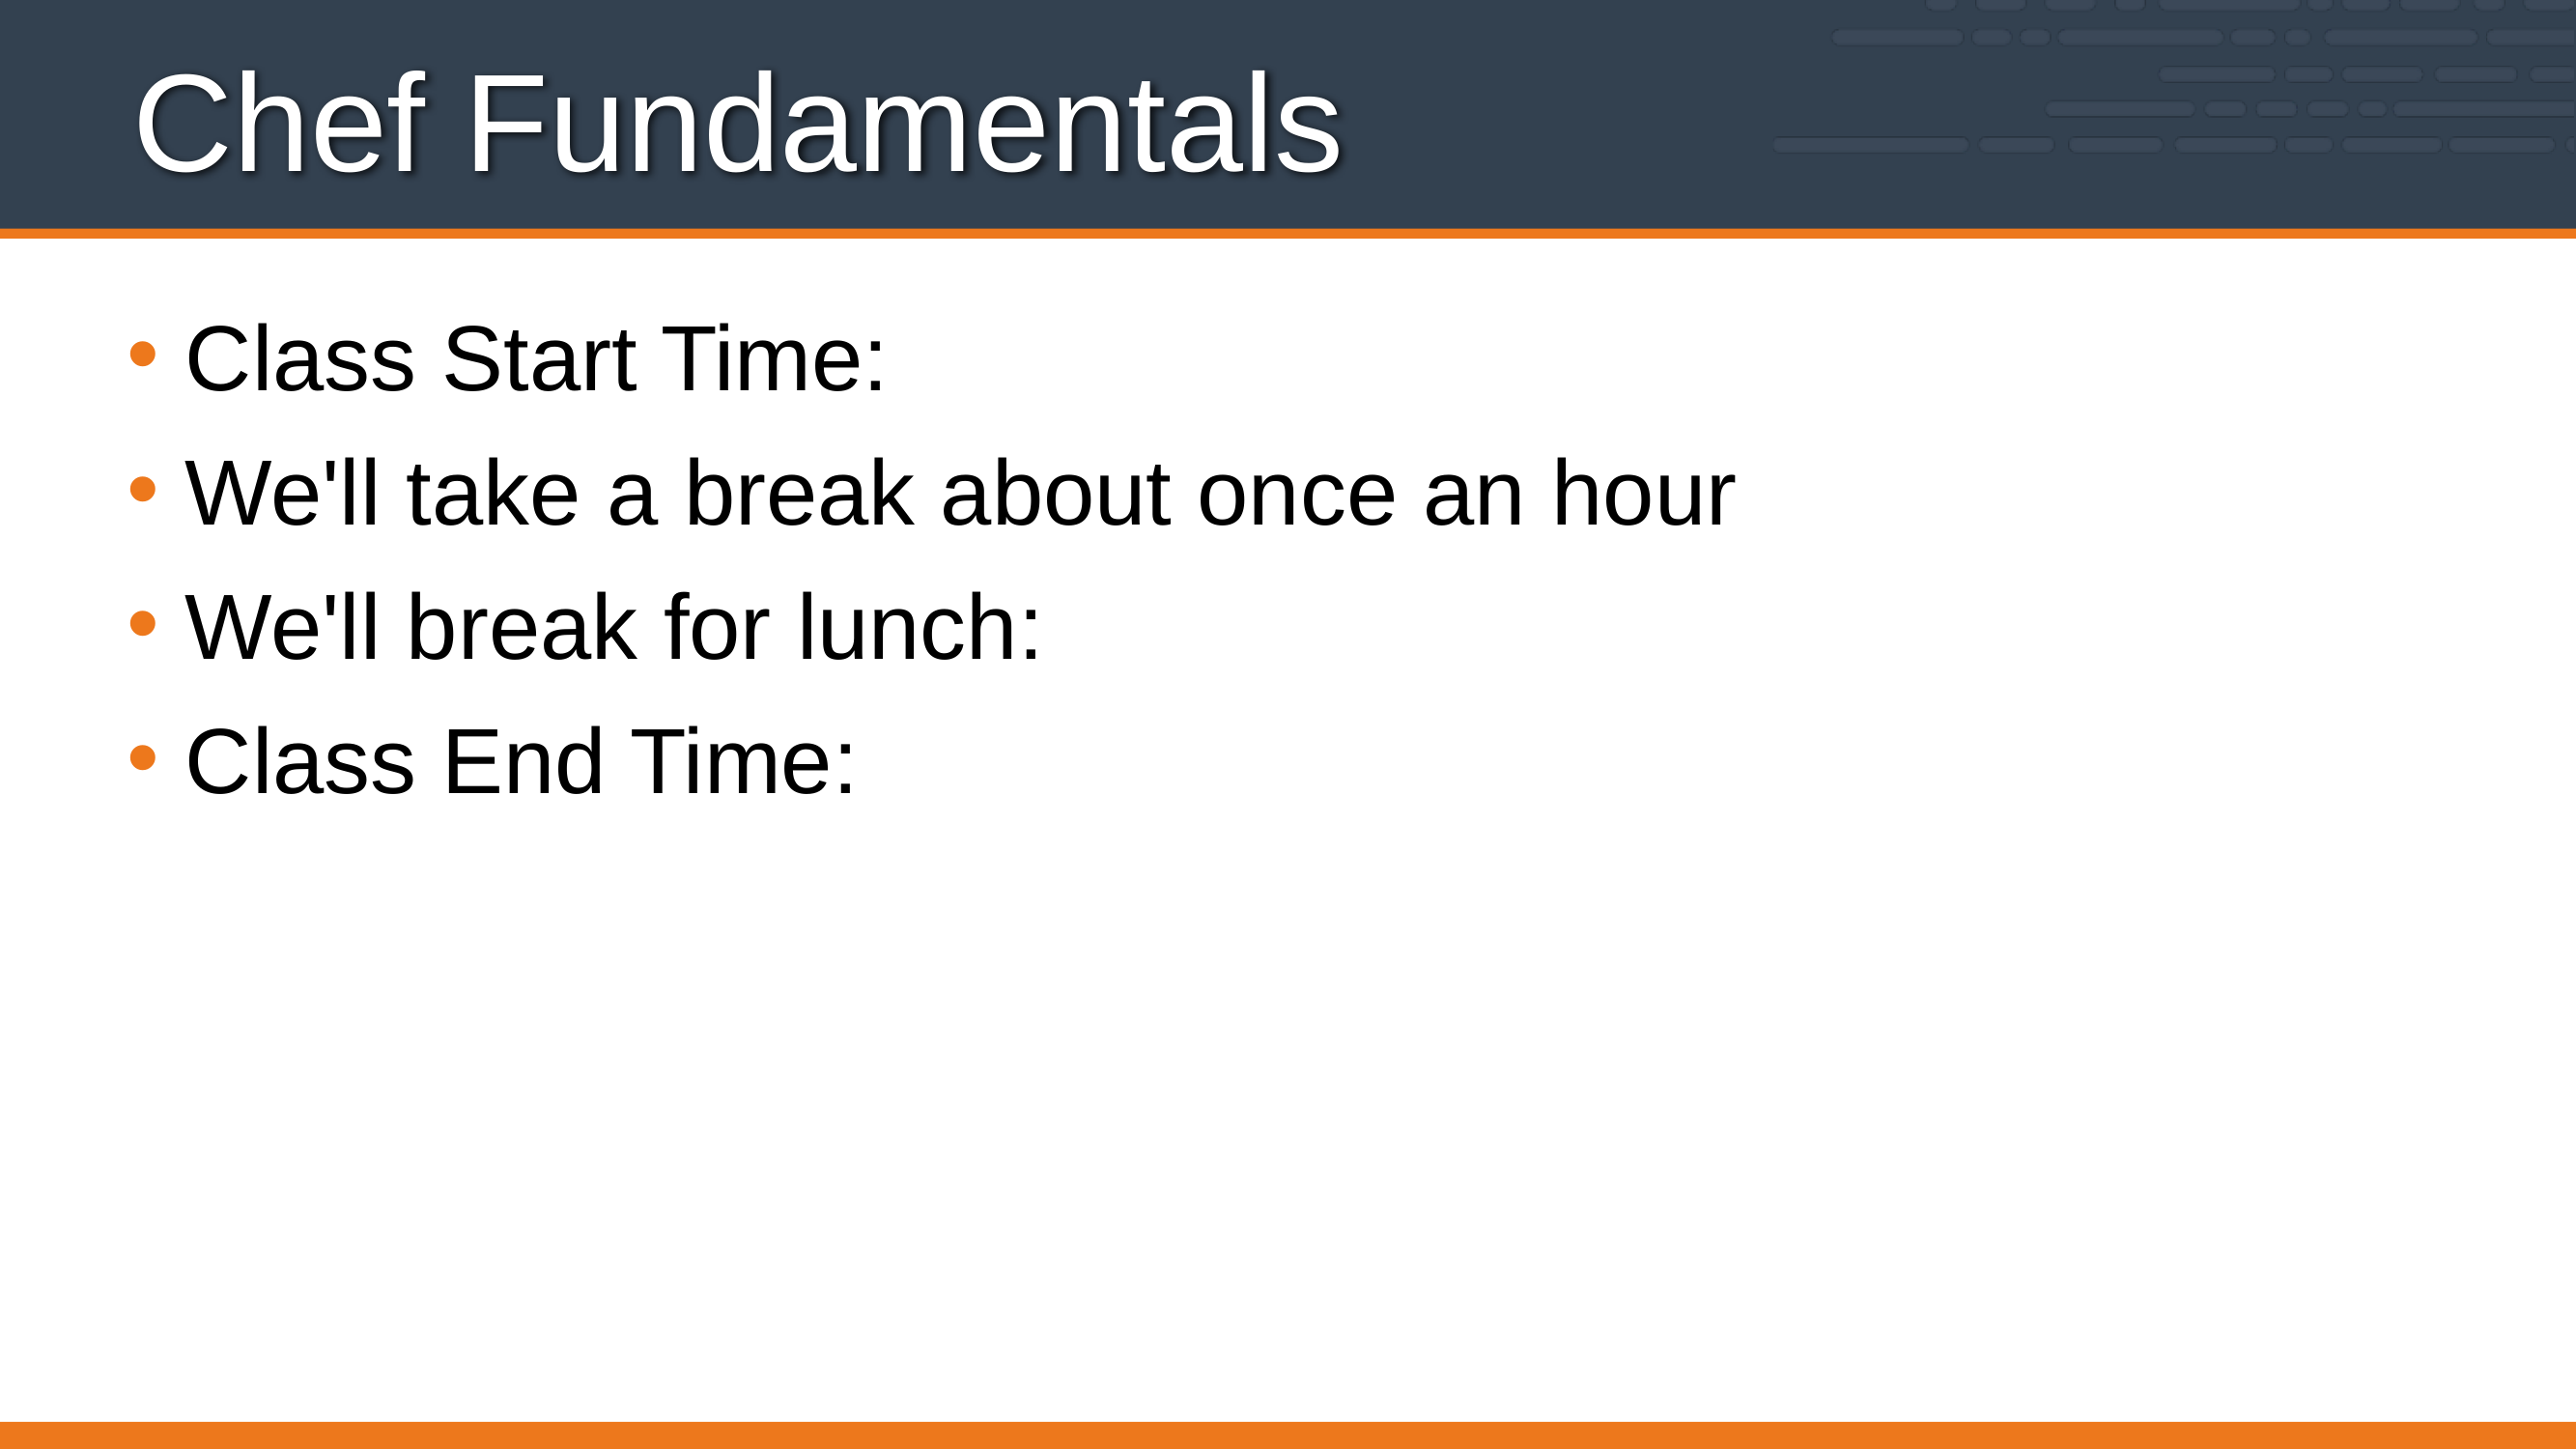

# Chef Fundamentals
Class Start Time:
We'll take a break about once an hour
We'll break for lunch:
Class End Time: